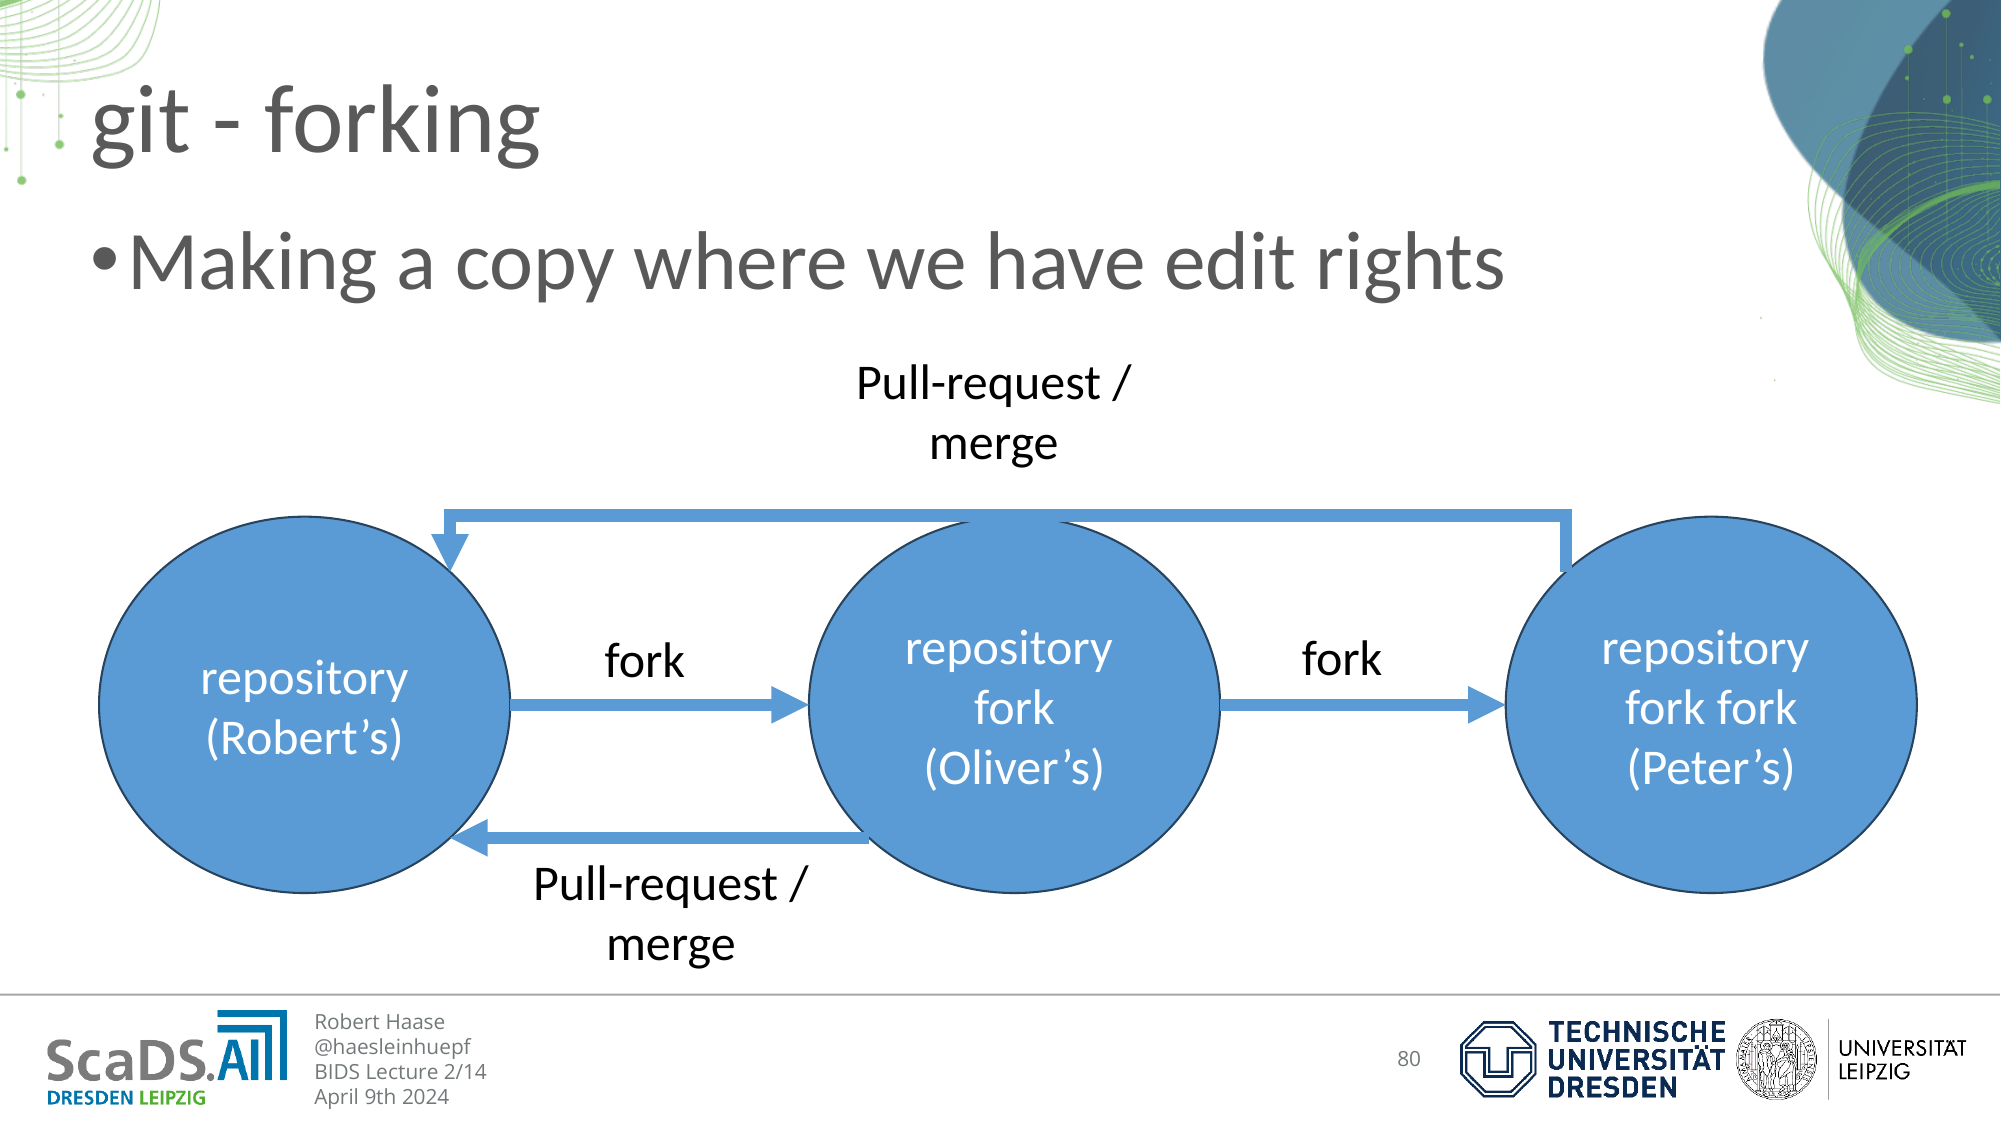

# git - forking
Making a copy where we have edit rights

Pull-request / merge
repository
(Robert’s)
repository
fork
(Oliver’s)
repository
fork fork
(Peter’s)
fork
fork
Pull-request / merge